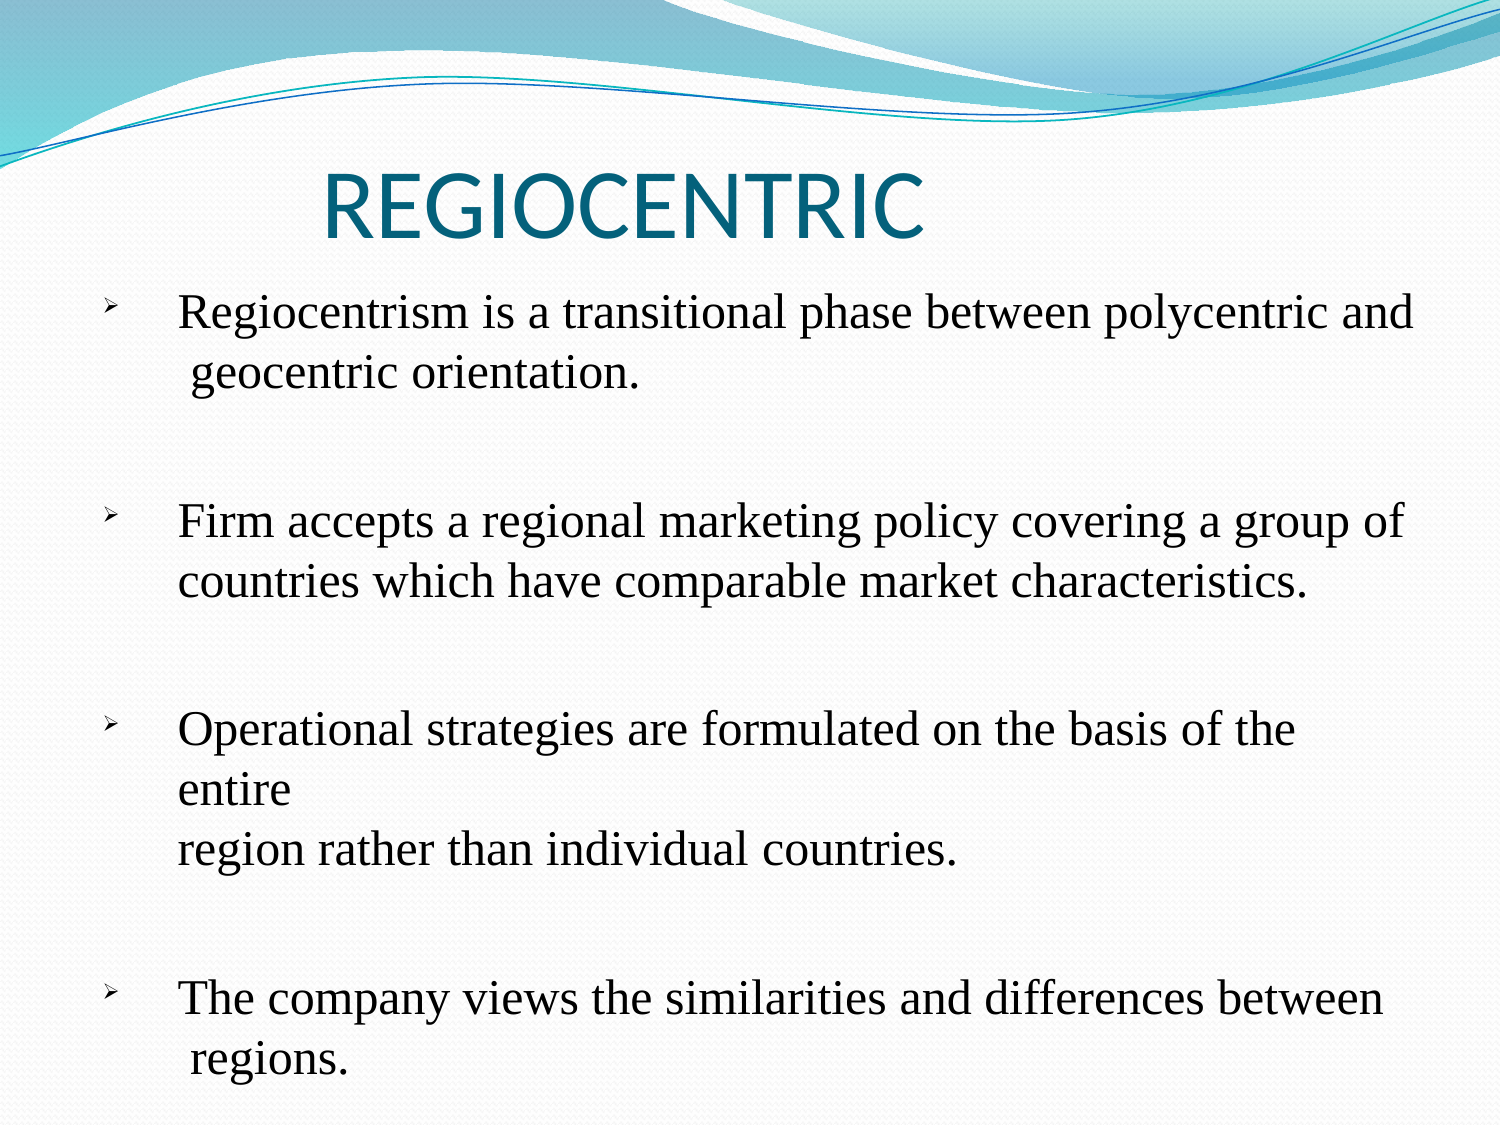

# REGIOCENTRIC
Regiocentrism is a transitional phase between polycentric and  geocentric orientation.

Firm accepts a regional marketing policy covering a group of
countries which have comparable market characteristics.

Operational strategies are formulated on the basis of the entire
region rather than individual countries.

The company views the similarities and differences between  regions.